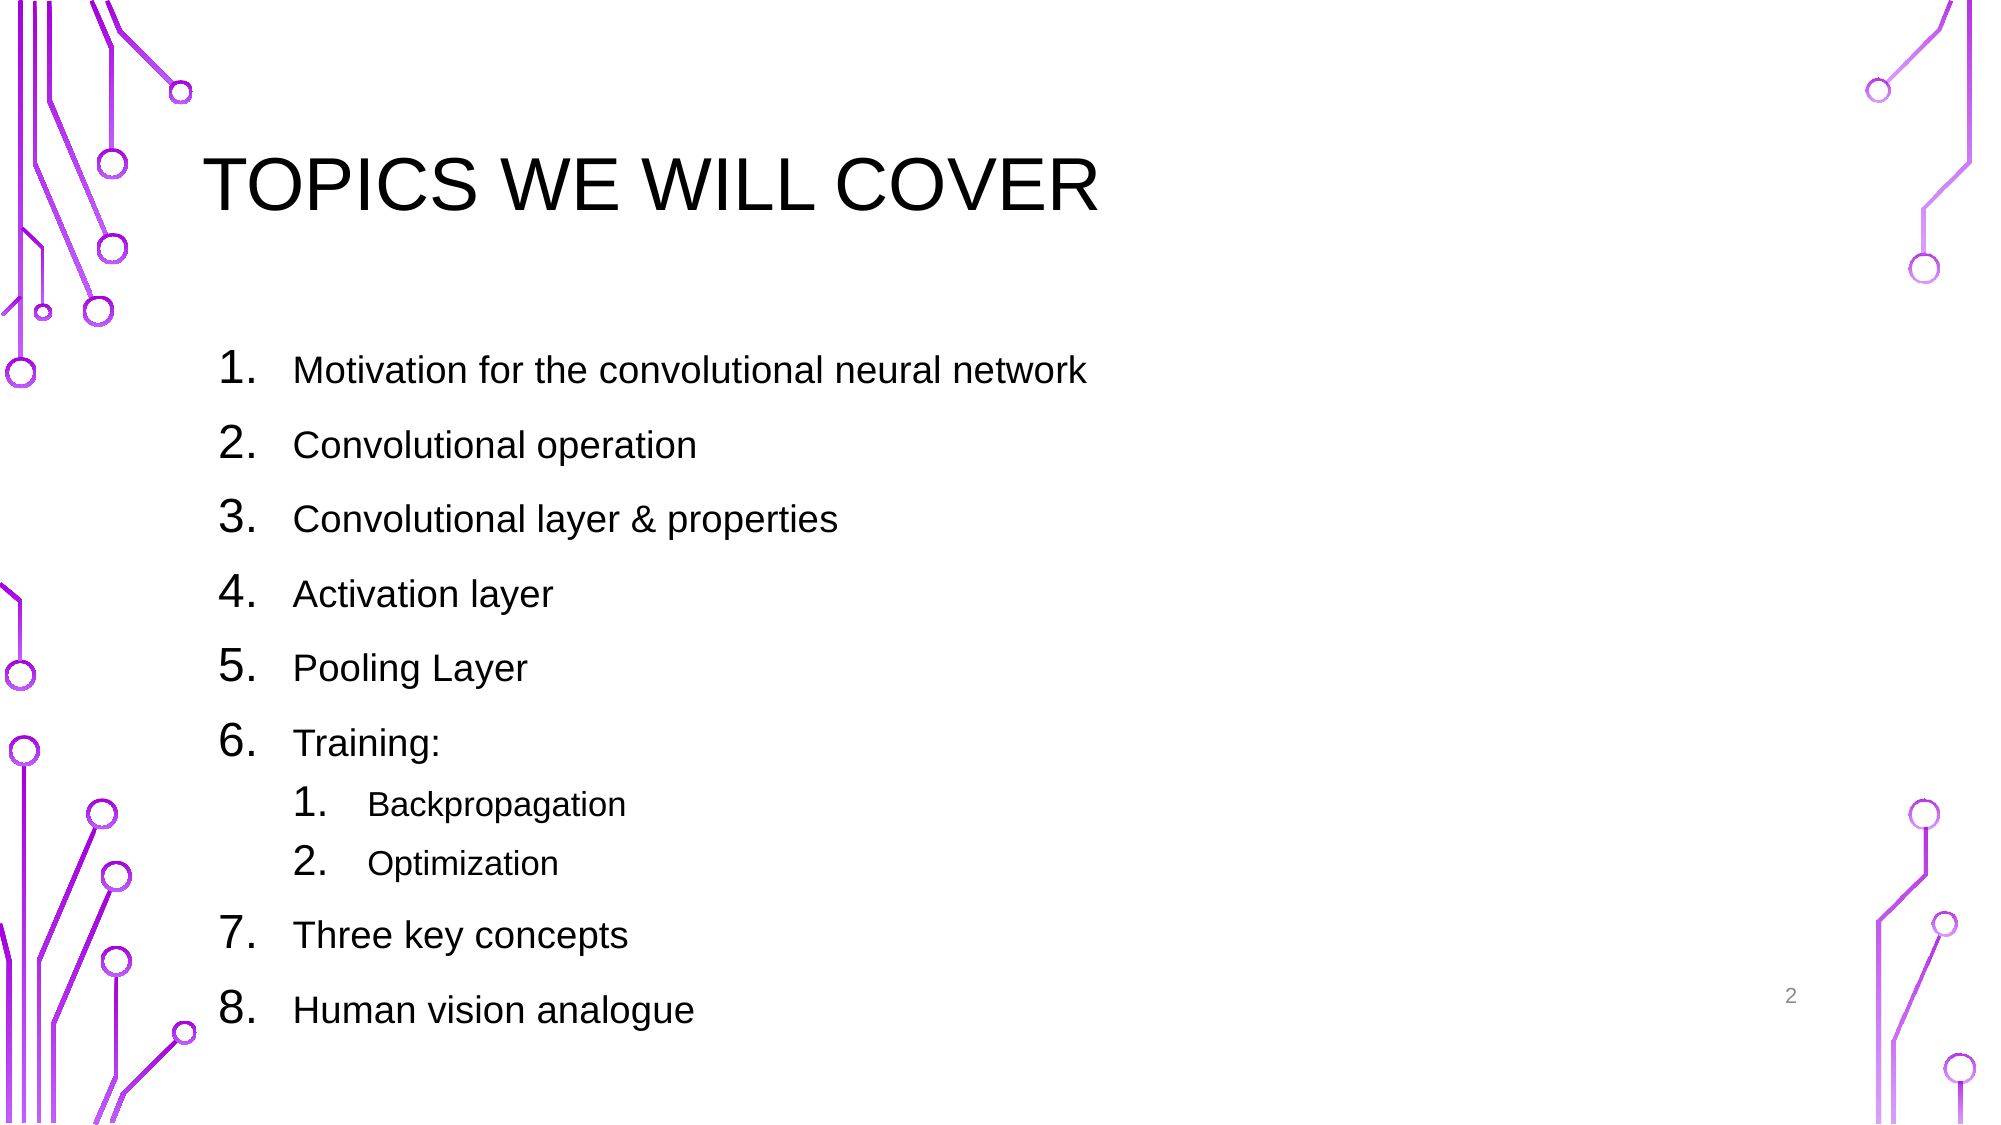

# Topics we will cover
Motivation for the convolutional neural network
Convolutional operation
Convolutional layer & properties
Activation layer
Pooling Layer
Training:
Backpropagation
Optimization
Three key concepts
Human vision analogue
2